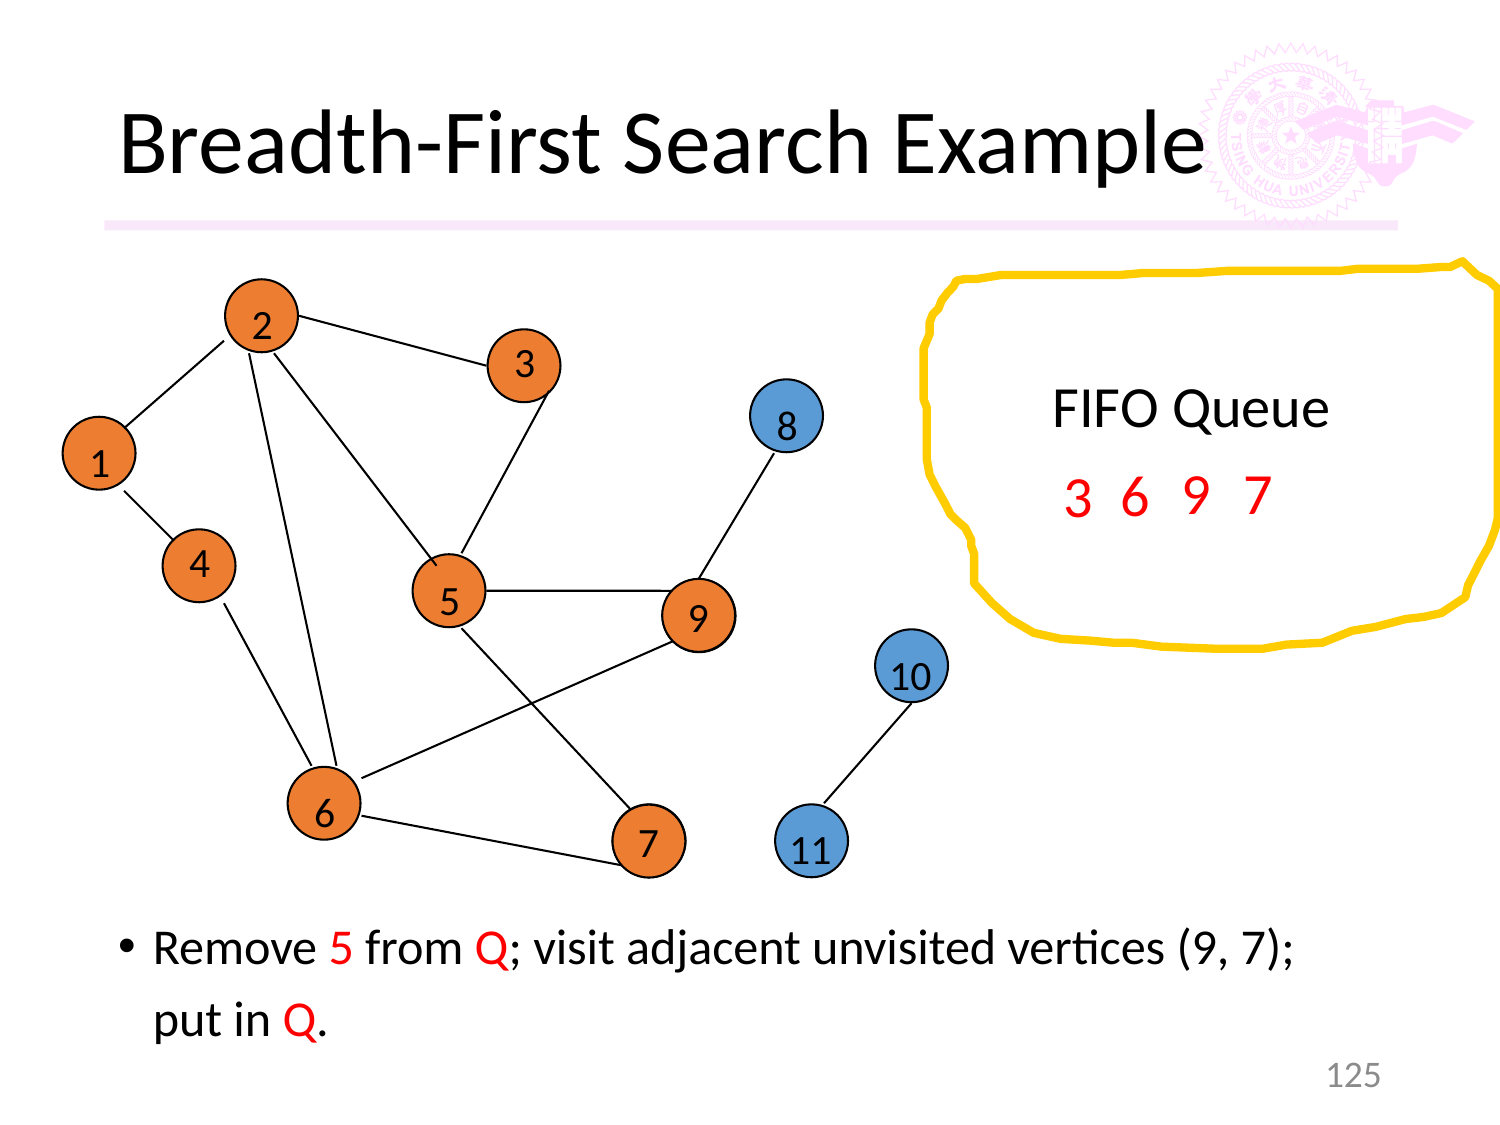

# Breadth-First Search Example

FIFO Queue

2

3

8

1

4

5

9

10

6

7
11
7
9
6
3
9
7
Remove 5 from Q; visit adjacent unvisited vertices (9, 7);
	put in Q.
125